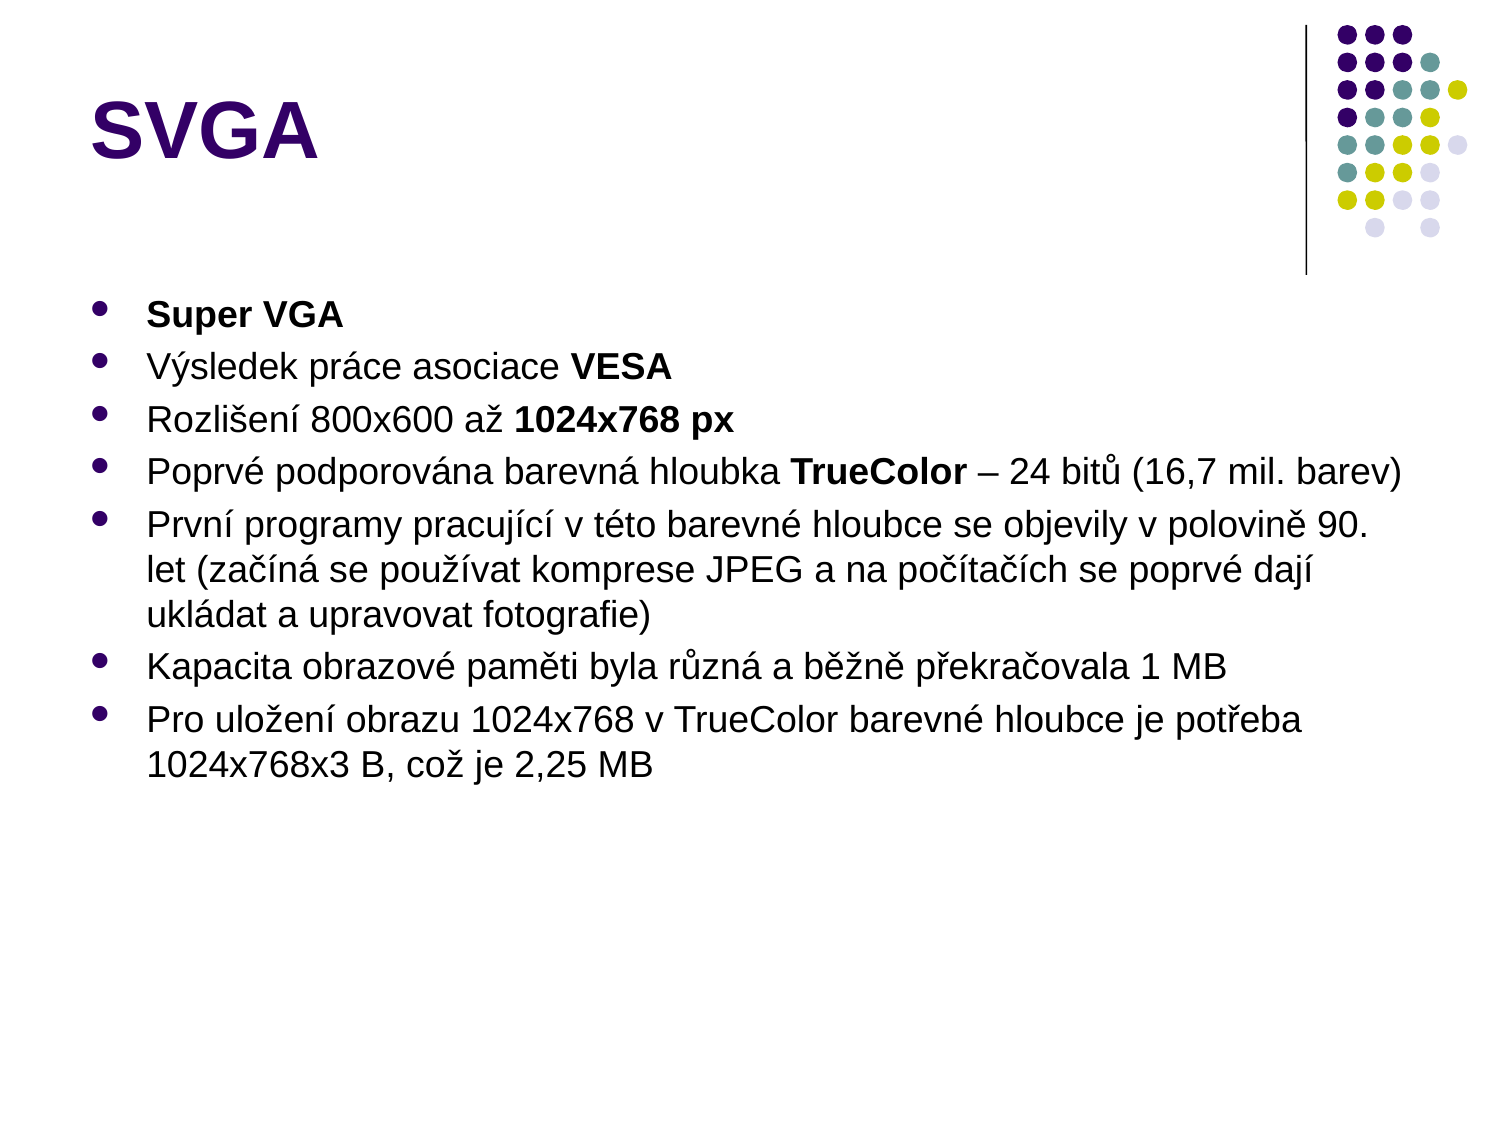

SVGA
Super VGA
Výsledek práce asociace VESA
Rozlišení 800x600 až 1024x768 px
Poprvé podporována barevná hloubka TrueColor – 24 bitů (16,7 mil. barev)
První programy pracující v této barevné hloubce se objevily v polovině 90. let (začíná se používat komprese JPEG a na počítačích se poprvé dají ukládat a upravovat fotografie)
Kapacita obrazové paměti byla různá a běžně překračovala 1 MB
Pro uložení obrazu 1024x768 v TrueColor barevné hloubce je potřeba 1024x768x3 B, což je 2,25 MB